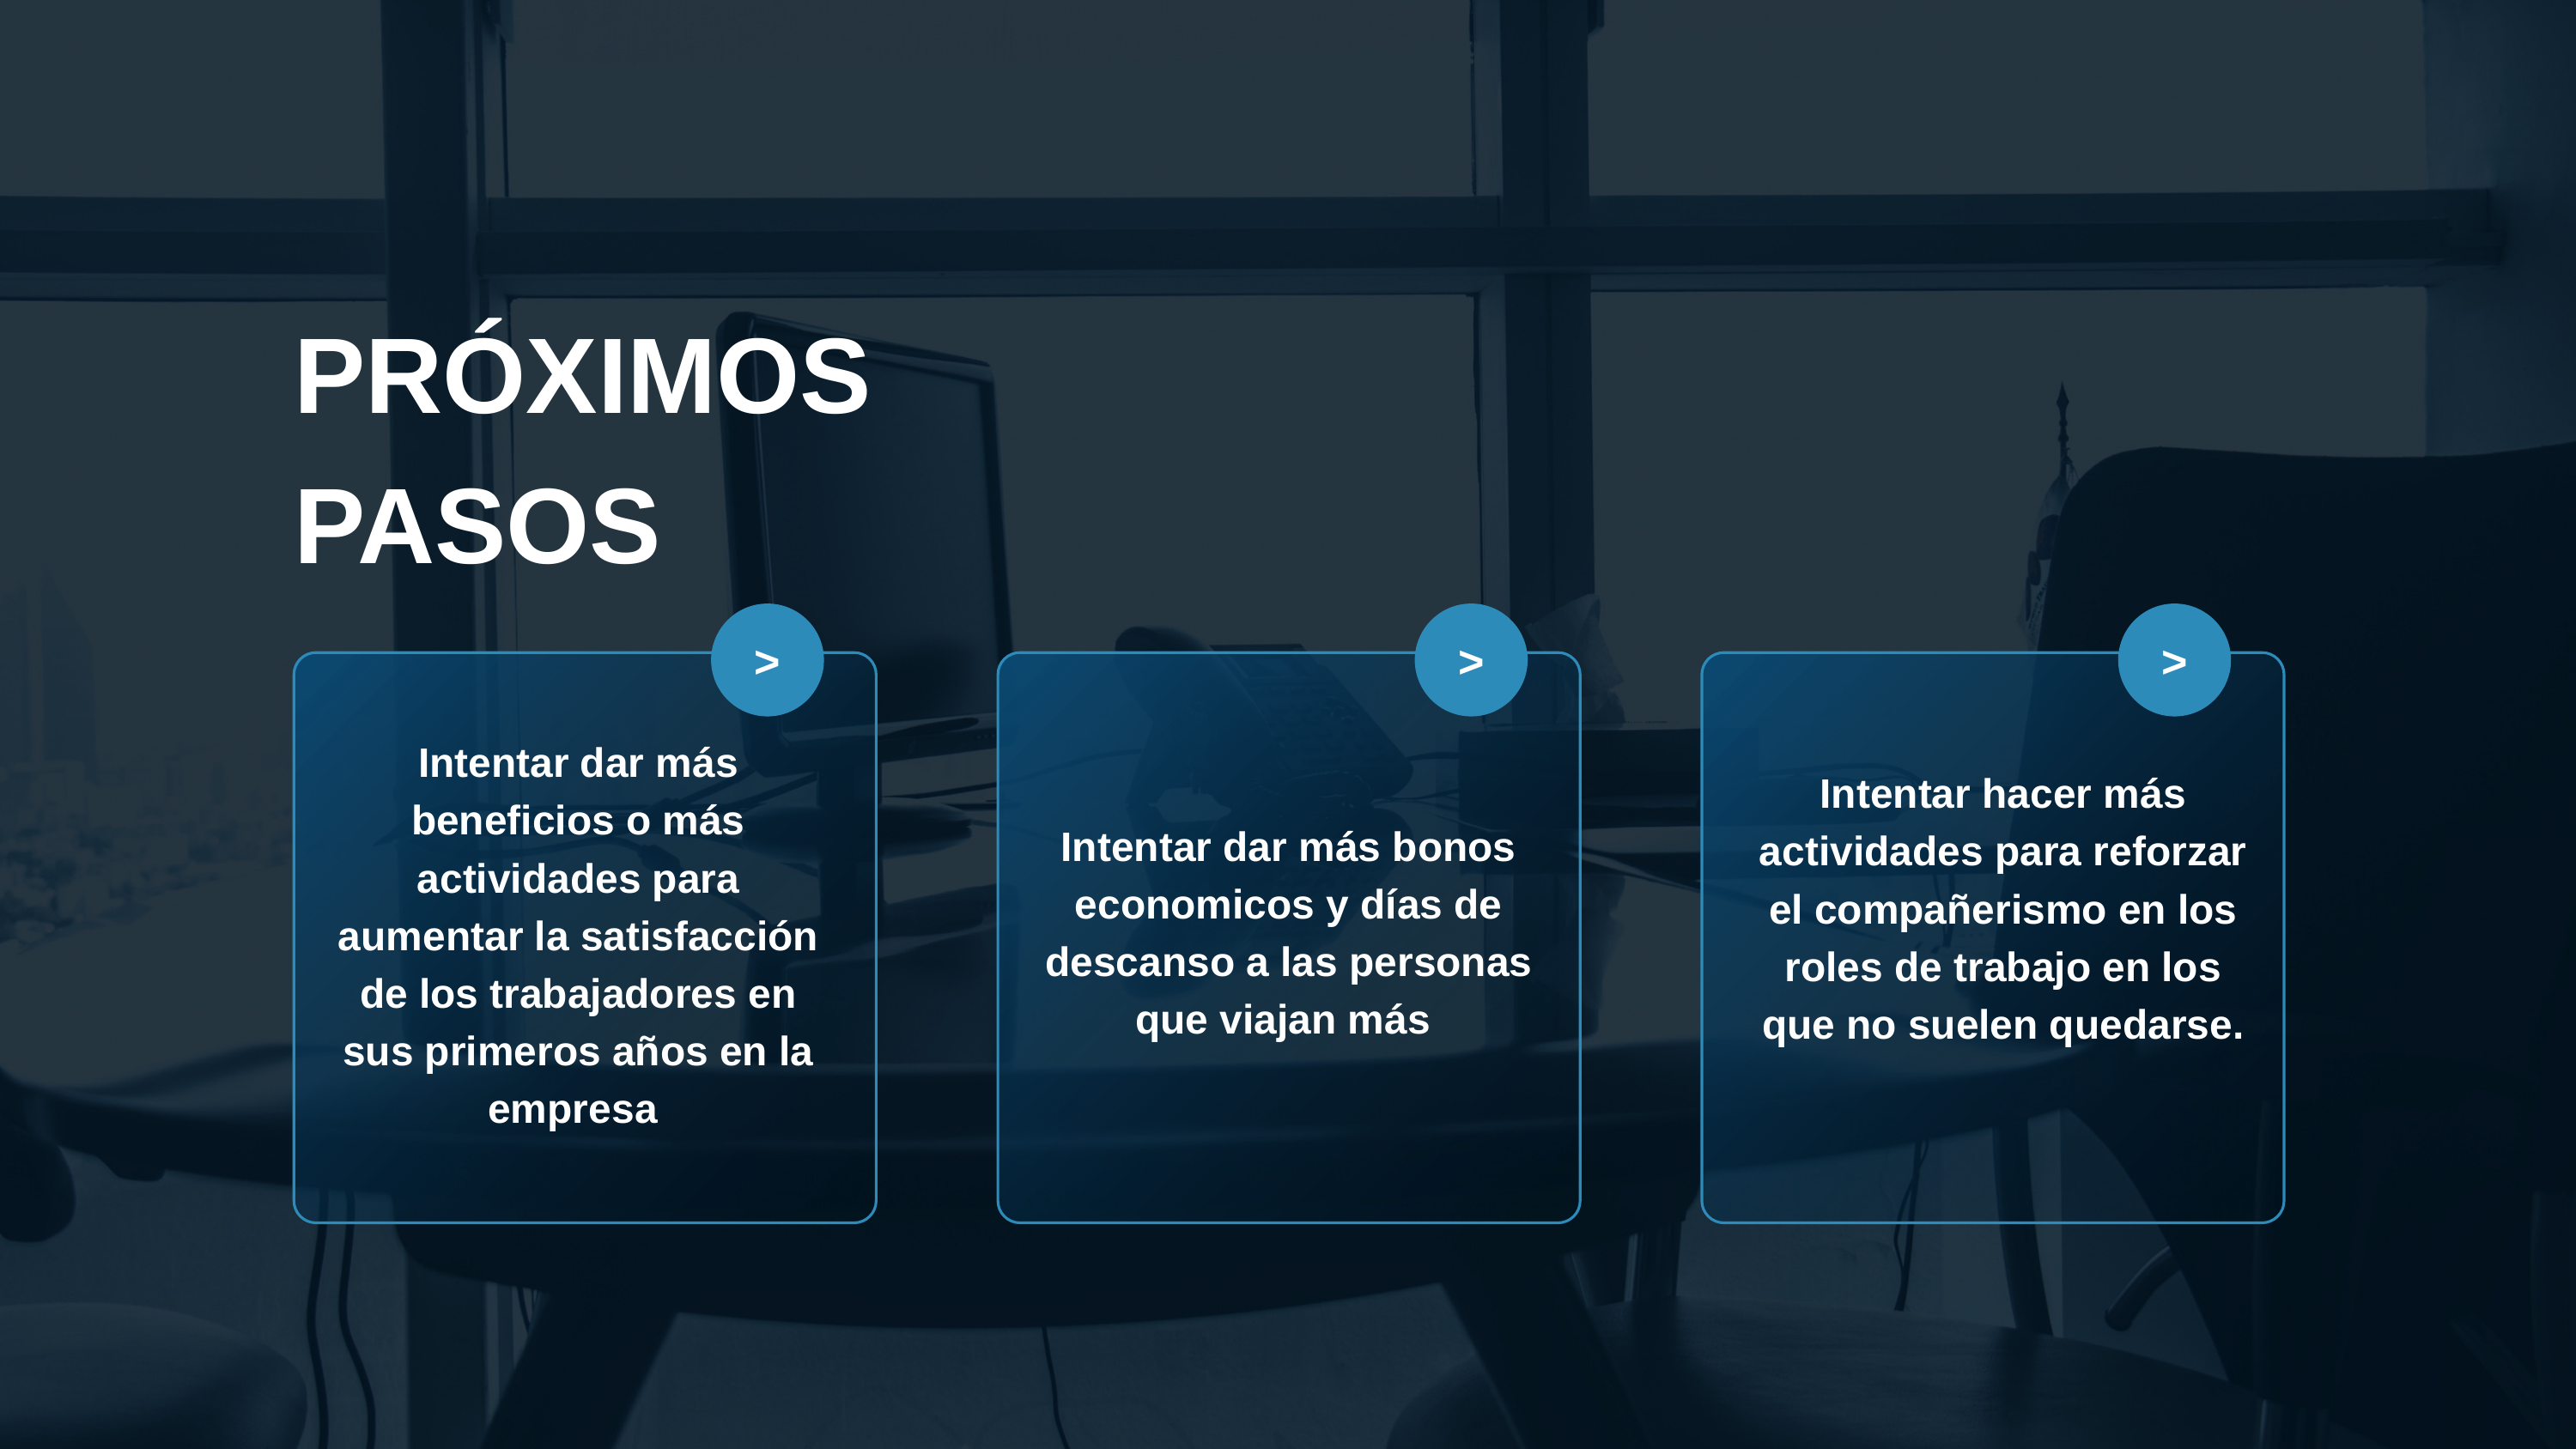

PRÓXIMOS PASOS

>
>
>

Intentar dar más beneficios o más actividades para aumentar la satisfacción de los trabajadores en sus primeros años en la empresa
Intentar hacer más actividades para reforzar el compañerismo en los roles de trabajo en los que no suelen quedarse.
Intentar dar más bonos economicos y días de descanso a las personas que viajan más